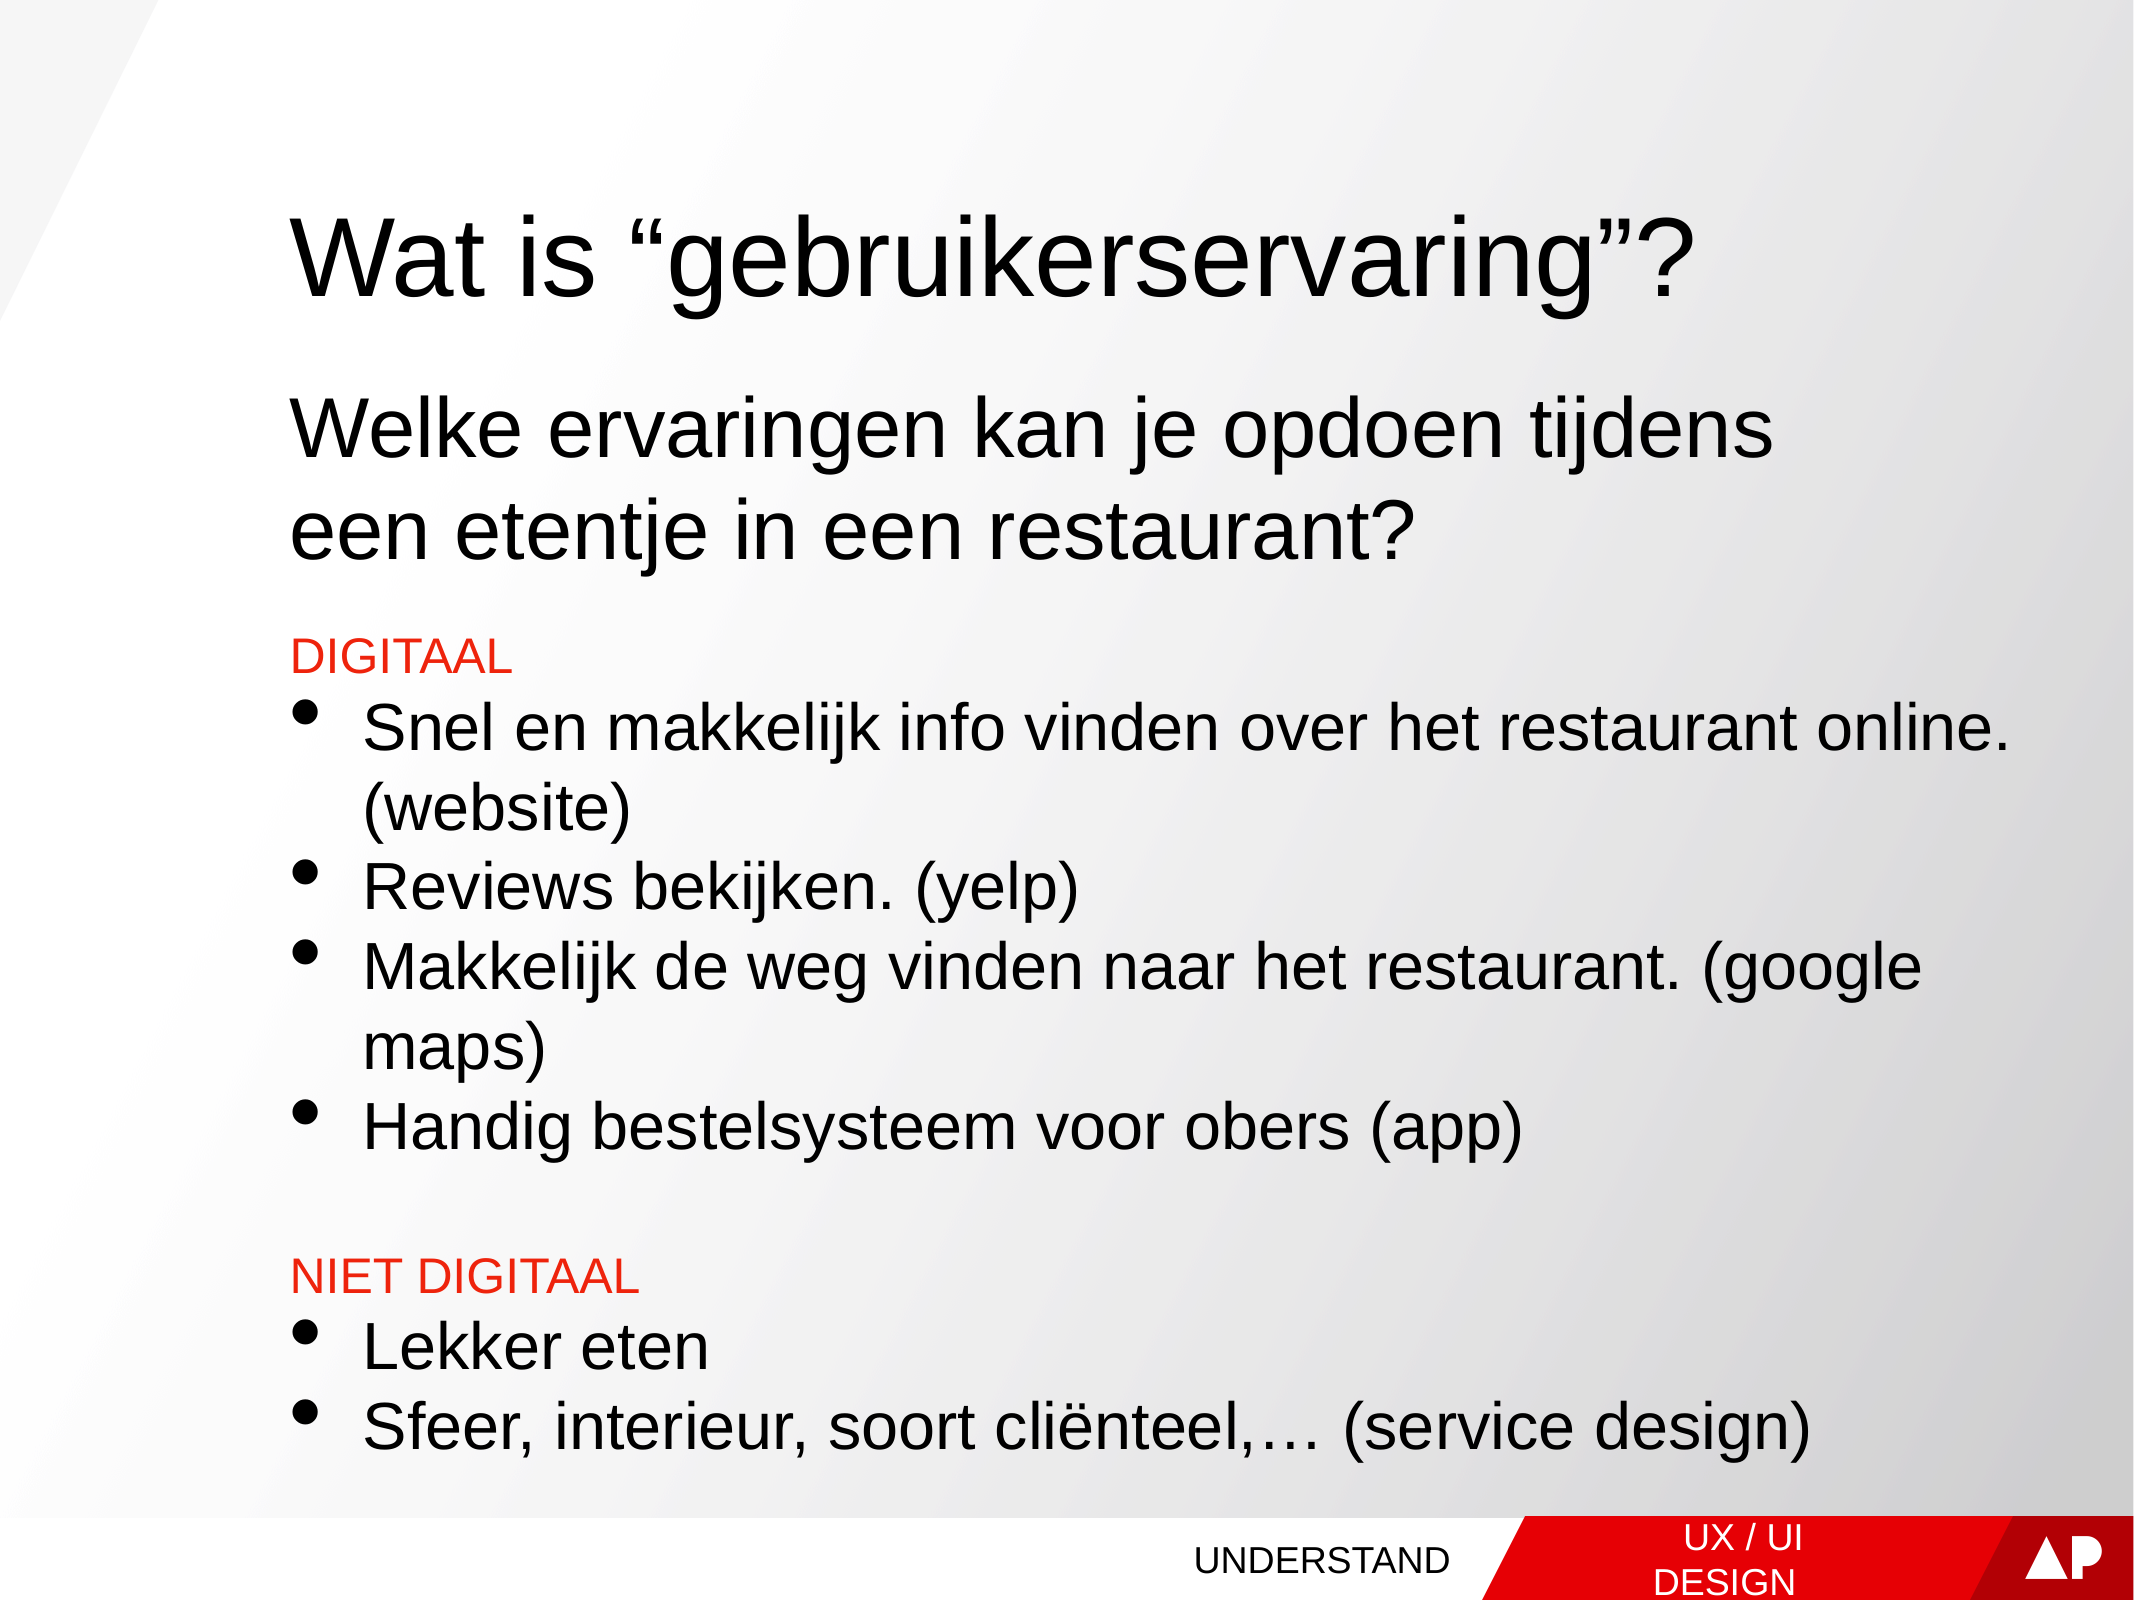

# Wat is “gebruikerservaring”?
Welke ervaringen kan je opdoen tijdens een etentje in een restaurant?
DIGITAAL
Snel en makkelijk info vinden over het restaurant online. (website)
Reviews bekijken. (yelp)
Makkelijk de weg vinden naar het restaurant. (google maps)
Handig bestelsysteem voor obers (app)
NIET DIGITAAL
Lekker eten
Sfeer, interieur, soort cliënteel,… (service design)
UNDERSTAND